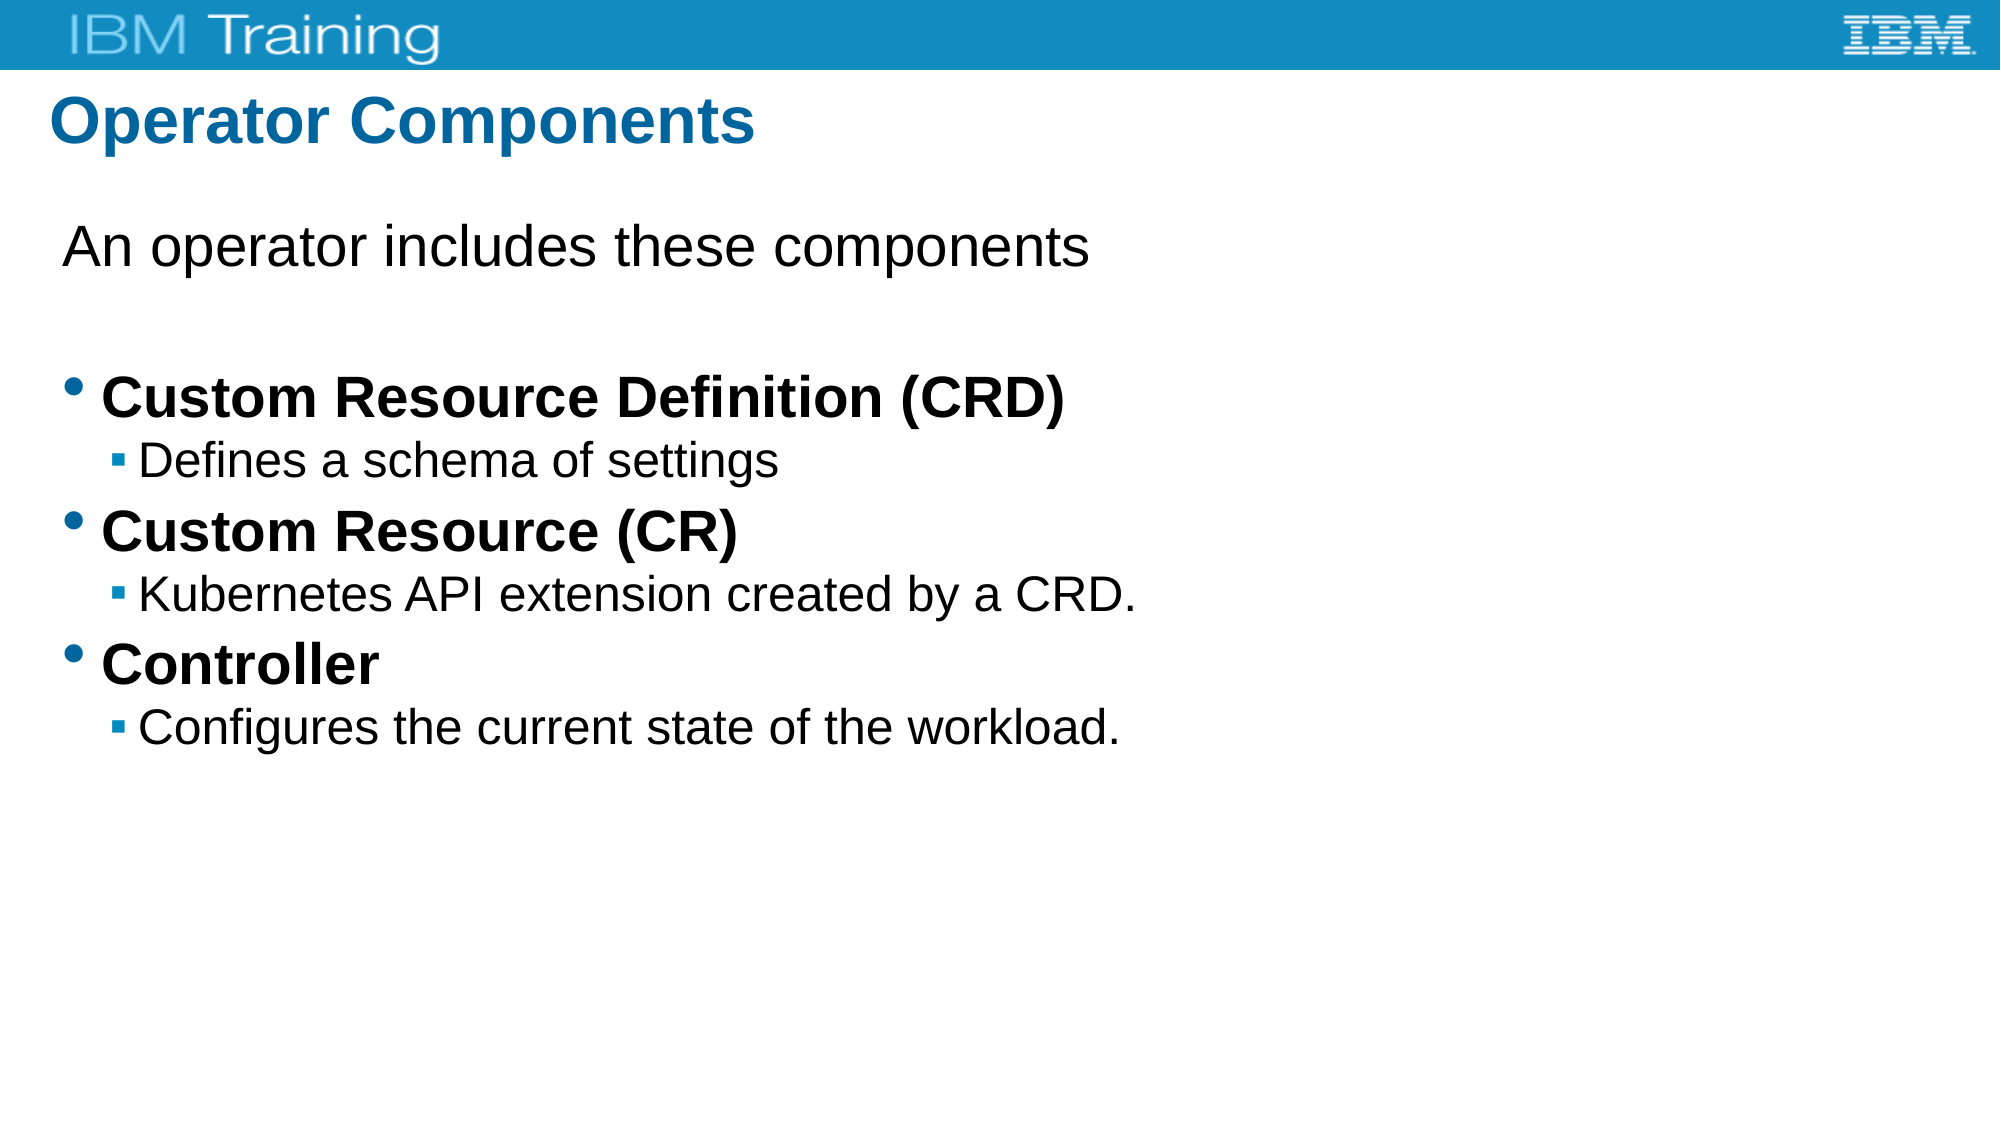

# Operator Components
An operator includes these components

Custom Resource Definition (CRD)
Defines a schema of settings
Custom Resource (CR)
Kubernetes API extension created by a CRD.
Controller
Configures the current state of the workload.